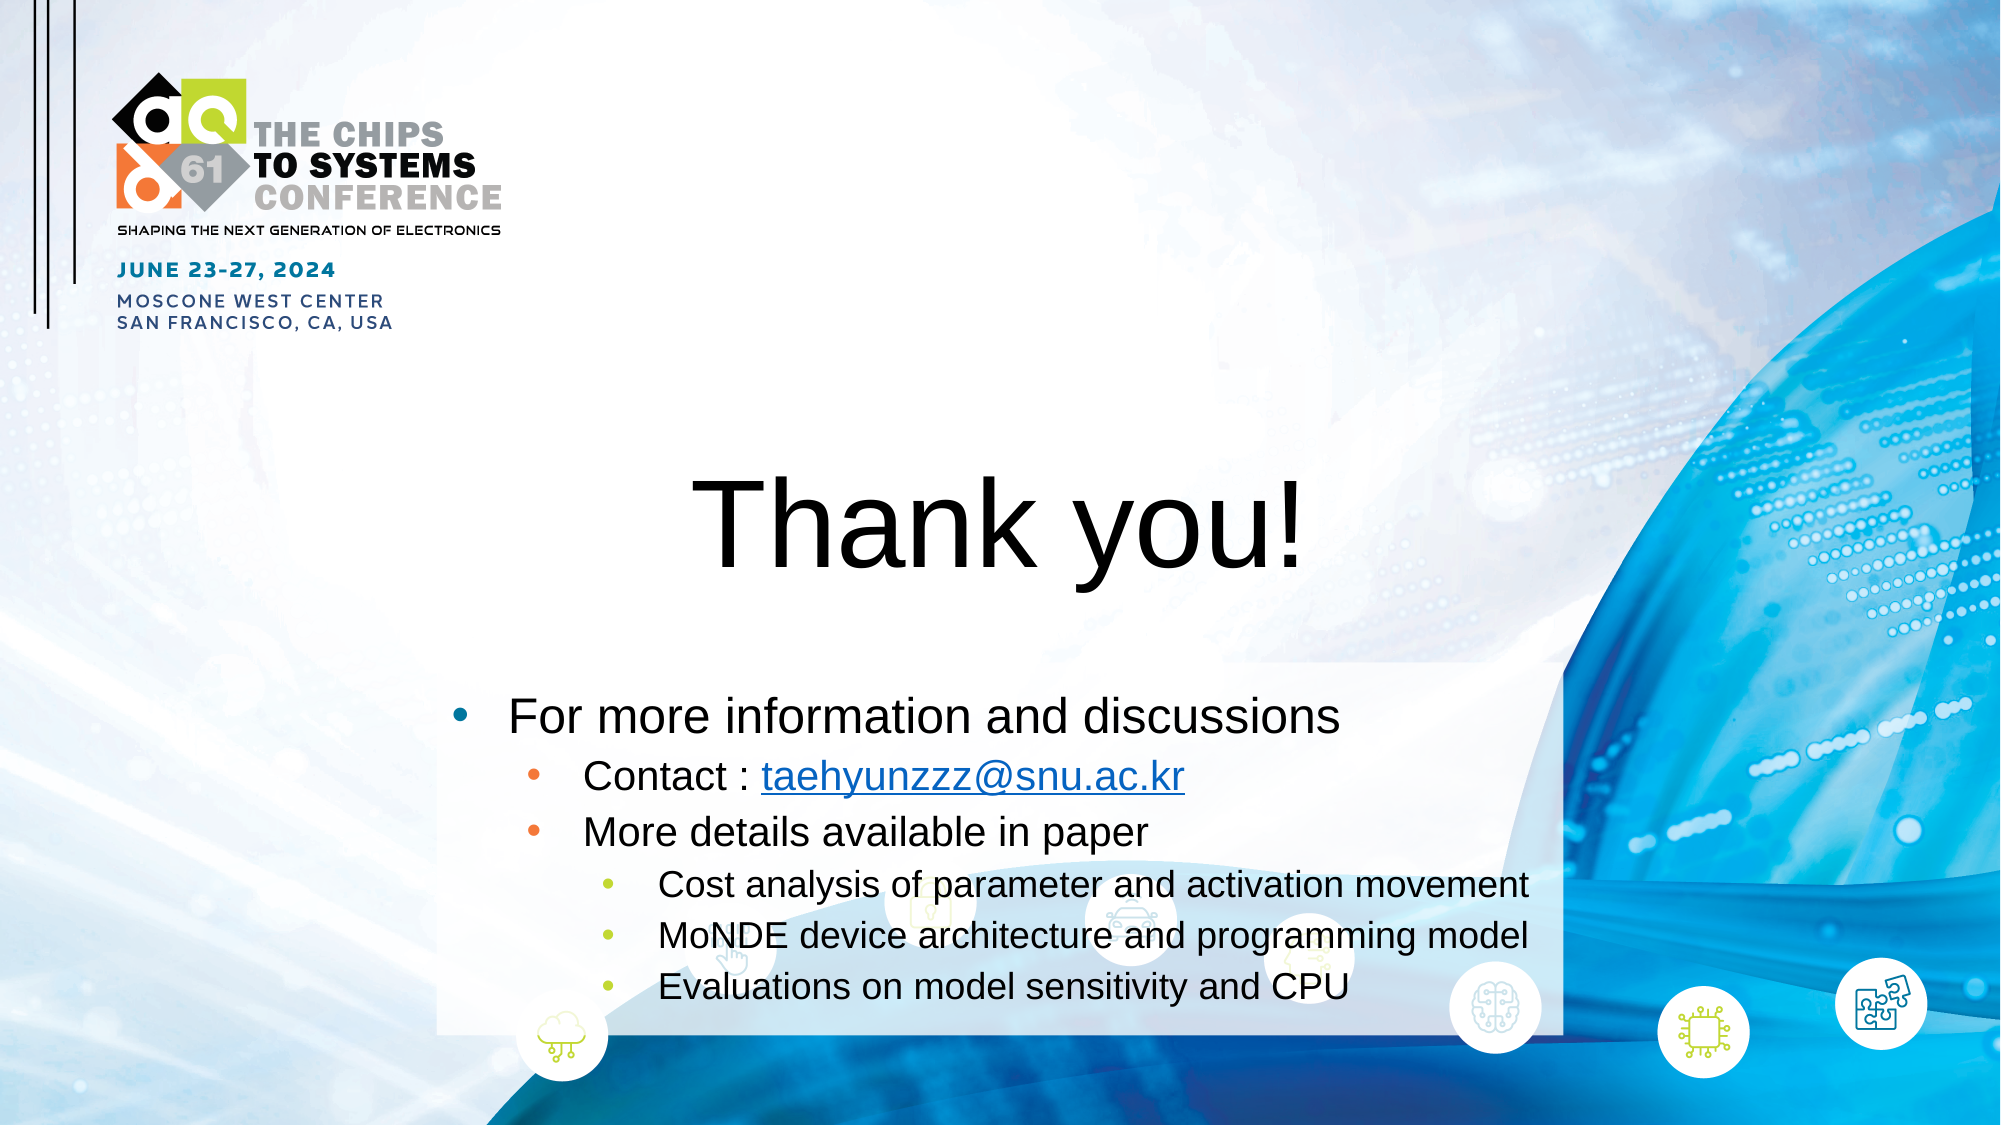

# Thank you!
For more information and discussions
Contact : taehyunzzz@snu.ac.kr
More details available in paper
Cost analysis of parameter and activation movement
MoNDE device architecture and programming model
Evaluations on model sensitivity and CPU